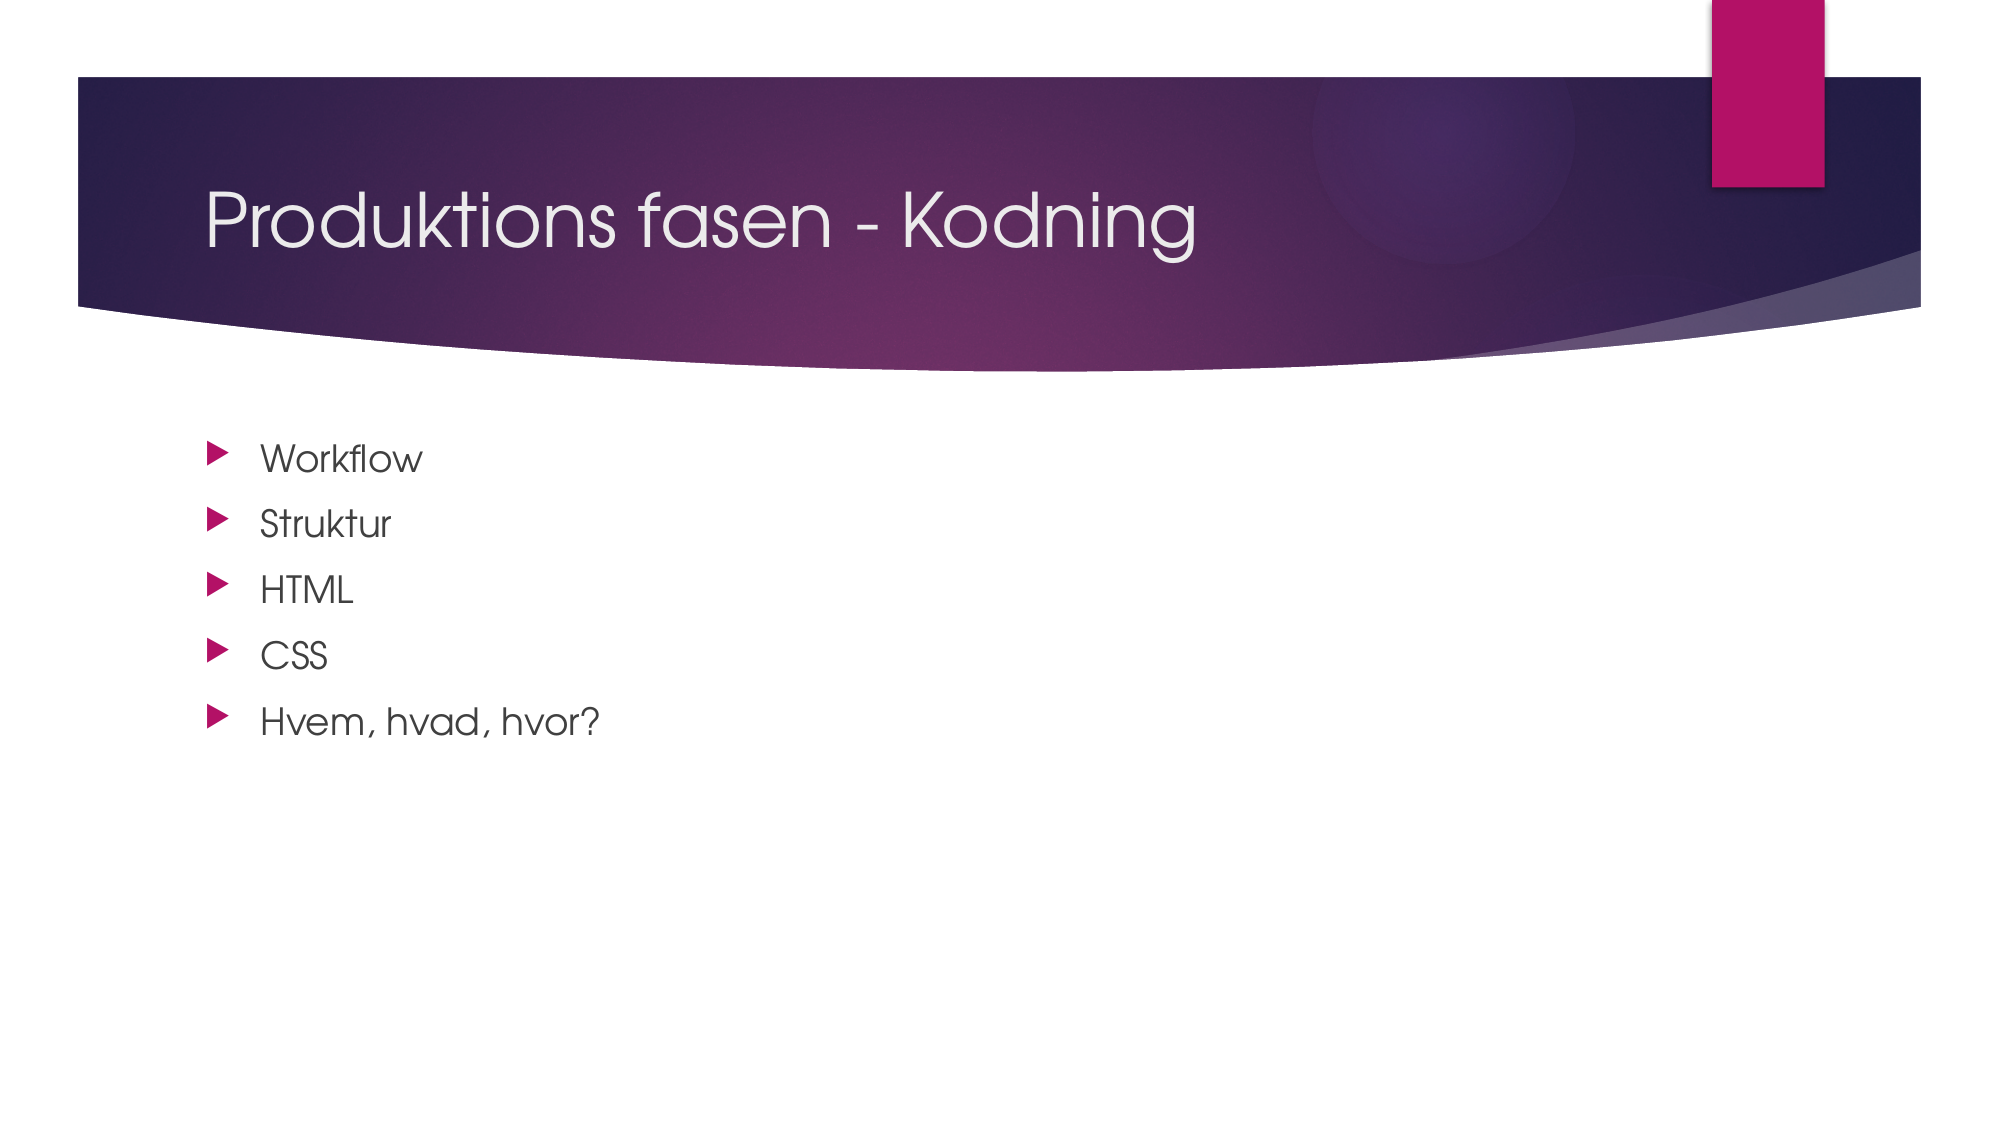

# Produktions fasen - Kodning
Workflow
Struktur
HTML
CSS
Hvem, hvad, hvor?